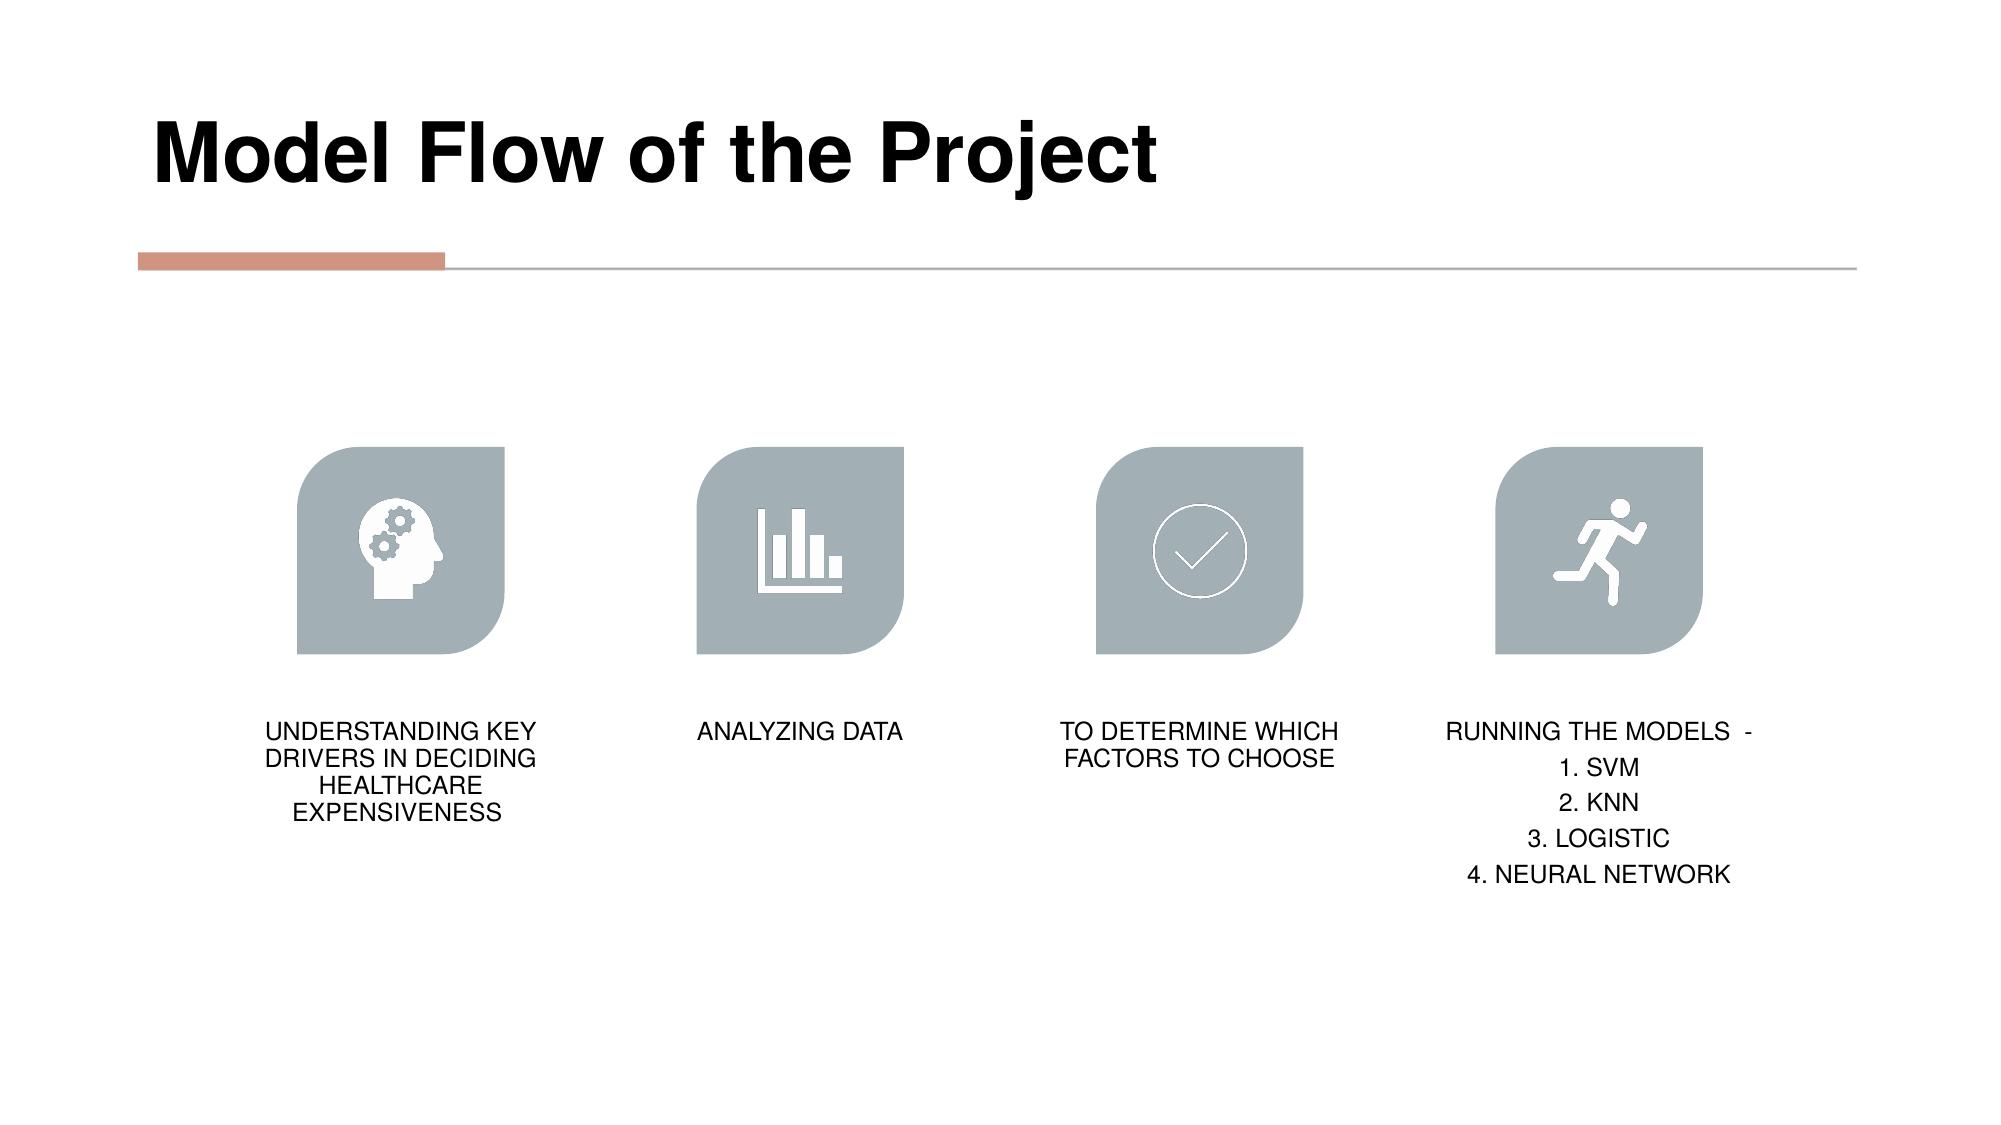

# Model Flow of the Project

UNDERSTANDING KEY DRIVERS IN DECIDING HEALTHCARE EXPENSIVENESS
Analyzing Data
to determine which factors to choose
Running the models  -
1. SVM
2. KNN
3. Logistic
4. Neural Network